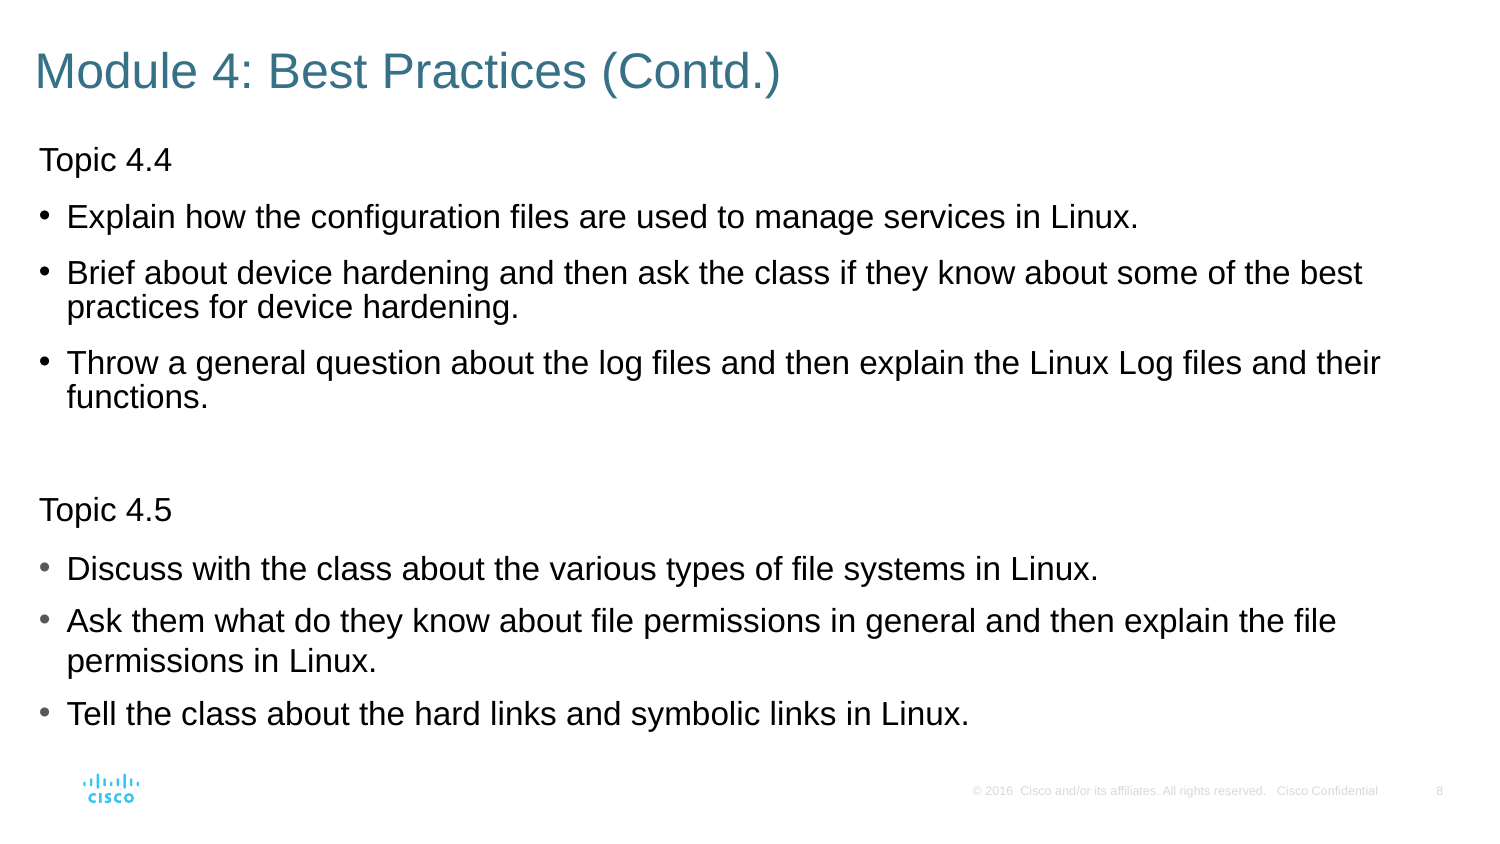

# Module 4: Best Practices (Contd.)
Topic 4.4
Explain how the configuration files are used to manage services in Linux.
Brief about device hardening and then ask the class if they know about some of the best practices for device hardening.
Throw a general question about the log files and then explain the Linux Log files and their functions.

Topic 4.5
Discuss with the class about the various types of file systems in Linux.
Ask them what do they know about file permissions in general and then explain the file permissions in Linux.
Tell the class about the hard links and symbolic links in Linux.